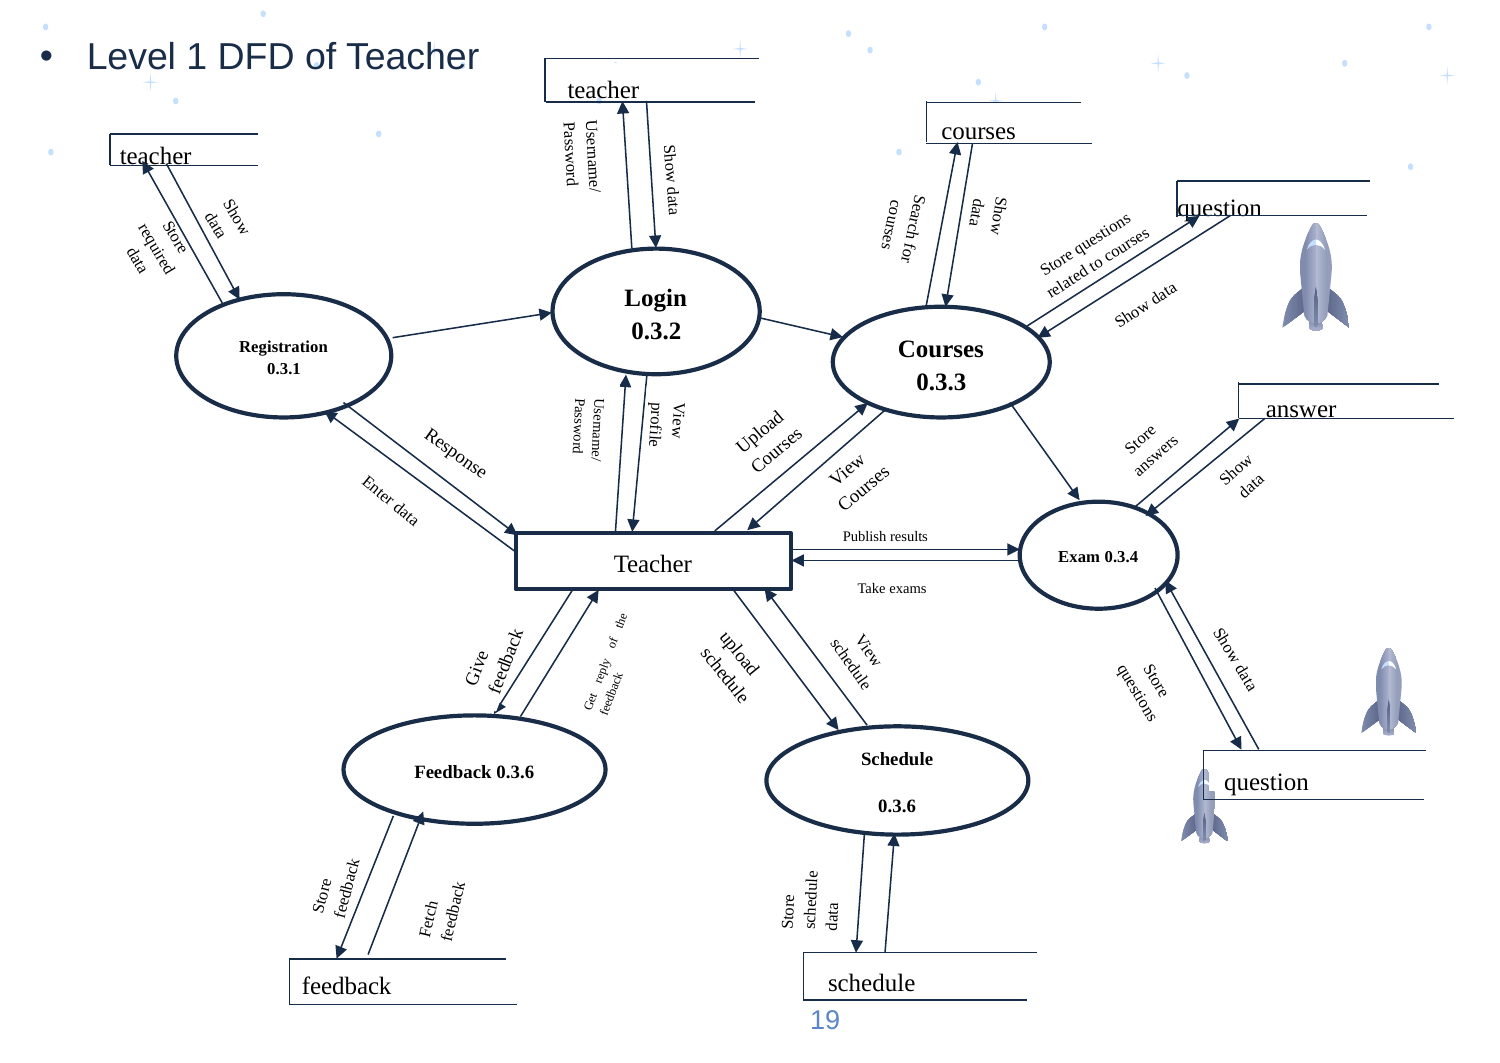

# Level 1 DFD of Teacher
teacher
courses
teacher
Username/Password
Show data
question
Show data
Search for courses
Show data
Store required data
Store questions related to courses
Login 0.3.2
Show data
Registration 0.3.1
Courses 0.3.3
answer
Upload Courses
View profile
Store answers
Response
Username/Password
View Courses
Show data
Enter data
Exam 0.3.4
Publish results
Teacher
Take exams
Give feedback
View schedule
Show data
Get reply of the feedback
upload schedule
Store questions
Feedback 0.3.6
Schedule
0.3.6
question
Store feedback
Store schedule data
Fetch feedback
schedule
feedback
19